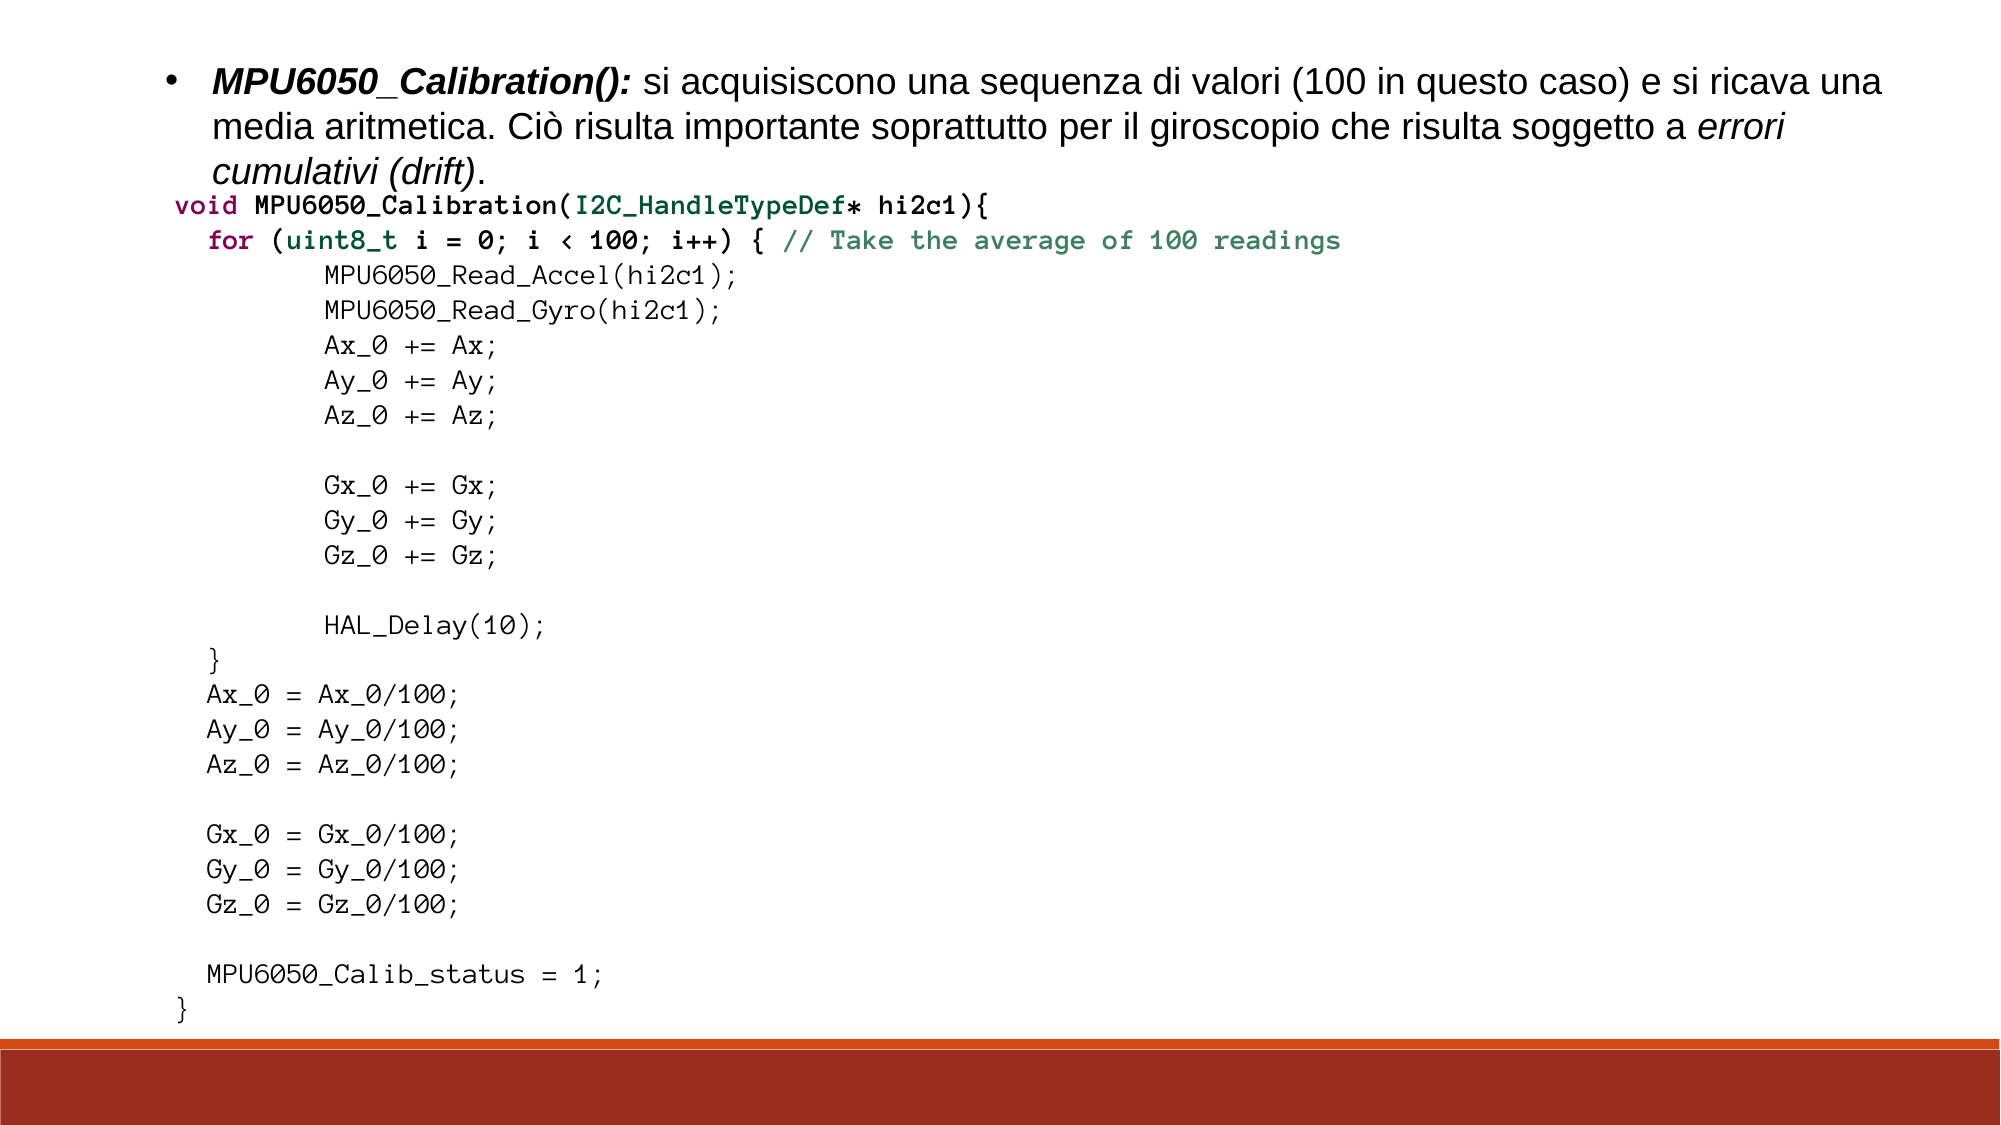

MPU6050_Calibration(): si acquisiscono una sequenza di valori (100 in questo caso) e si ricava una media aritmetica. Ciò risulta importante soprattutto per il giroscopio che risulta soggetto a errori cumulativi (drift).
void MPU6050_Calibration(I2C_HandleTypeDef* hi2c1){
  for (uint8_t i = 0; i < 100; i++) { // Take the average of 100 readings
  	MPU6050_Read_Accel(hi2c1);
  	MPU6050_Read_Gyro(hi2c1);
  	Ax_0 += Ax;
  	Ay_0 += Ay;
  	Az_0 += Az;

  	Gx_0 += Gx;
  	Gy_0 += Gy;
  	Gz_0 += Gz;

  	HAL_Delay(10);
  }
  Ax_0 = Ax_0/100;
  Ay_0 = Ay_0/100;
  Az_0 = Az_0/100;

  Gx_0 = Gx_0/100;
  Gy_0 = Gy_0/100;
  Gz_0 = Gz_0/100;

  MPU6050_Calib_status = 1;
}